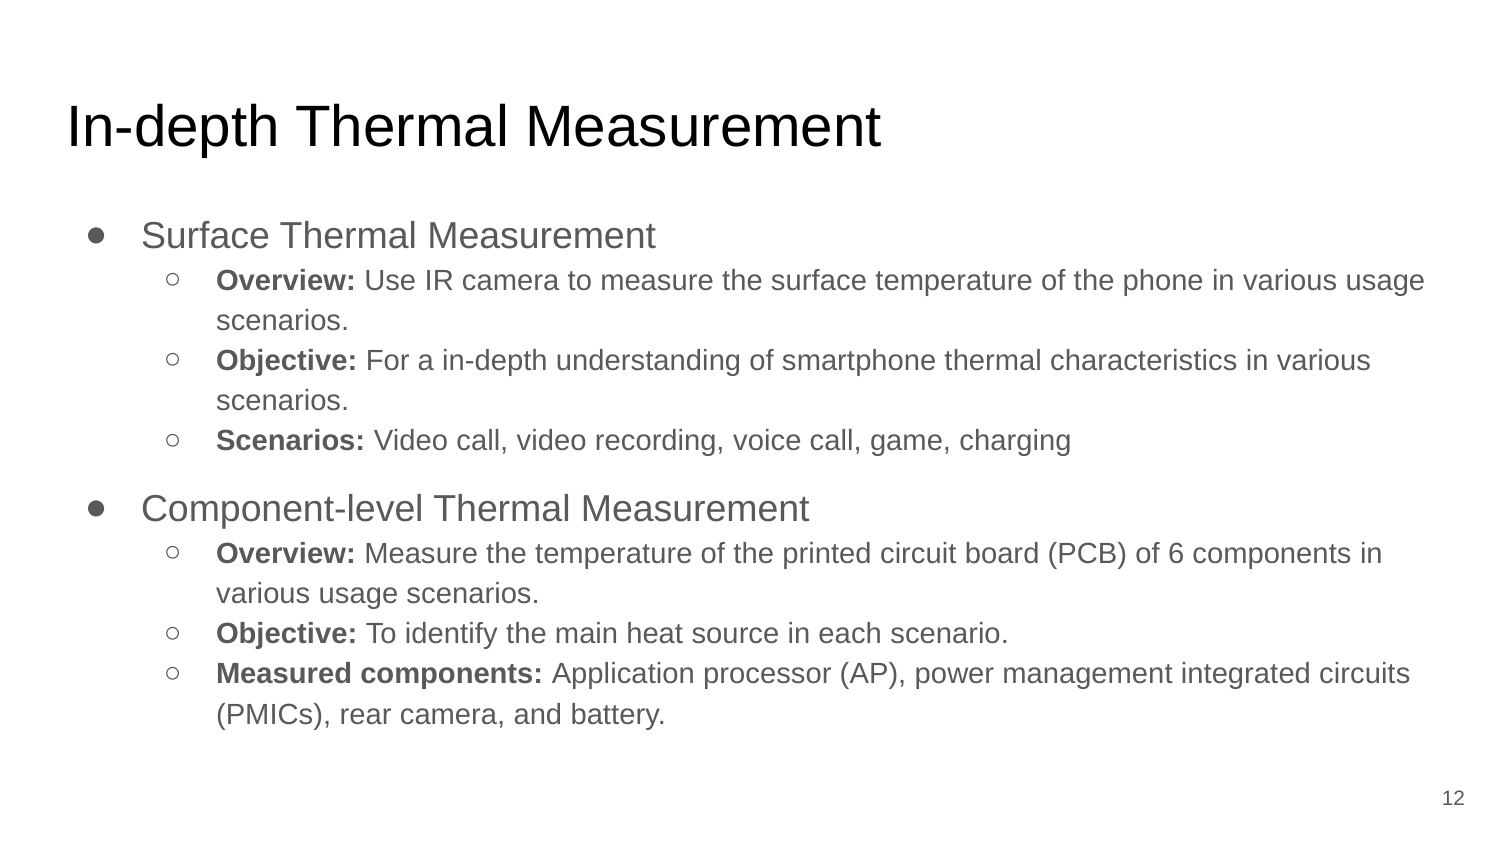

# In-depth Thermal Measurement
Surface Thermal Measurement
Overview: Use IR camera to measure the surface temperature of the phone in various usage scenarios.
Objective: For a in-depth understanding of smartphone thermal characteristics in various scenarios.
Scenarios: Video call, video recording, voice call, game, charging
Component-level Thermal Measurement
Overview: Measure the temperature of the printed circuit board (PCB) of 6 components in various usage scenarios.
Objective: To identify the main heat source in each scenario.
Measured components: Application processor (AP), power management integrated circuits (PMICs), rear camera, and battery.

12